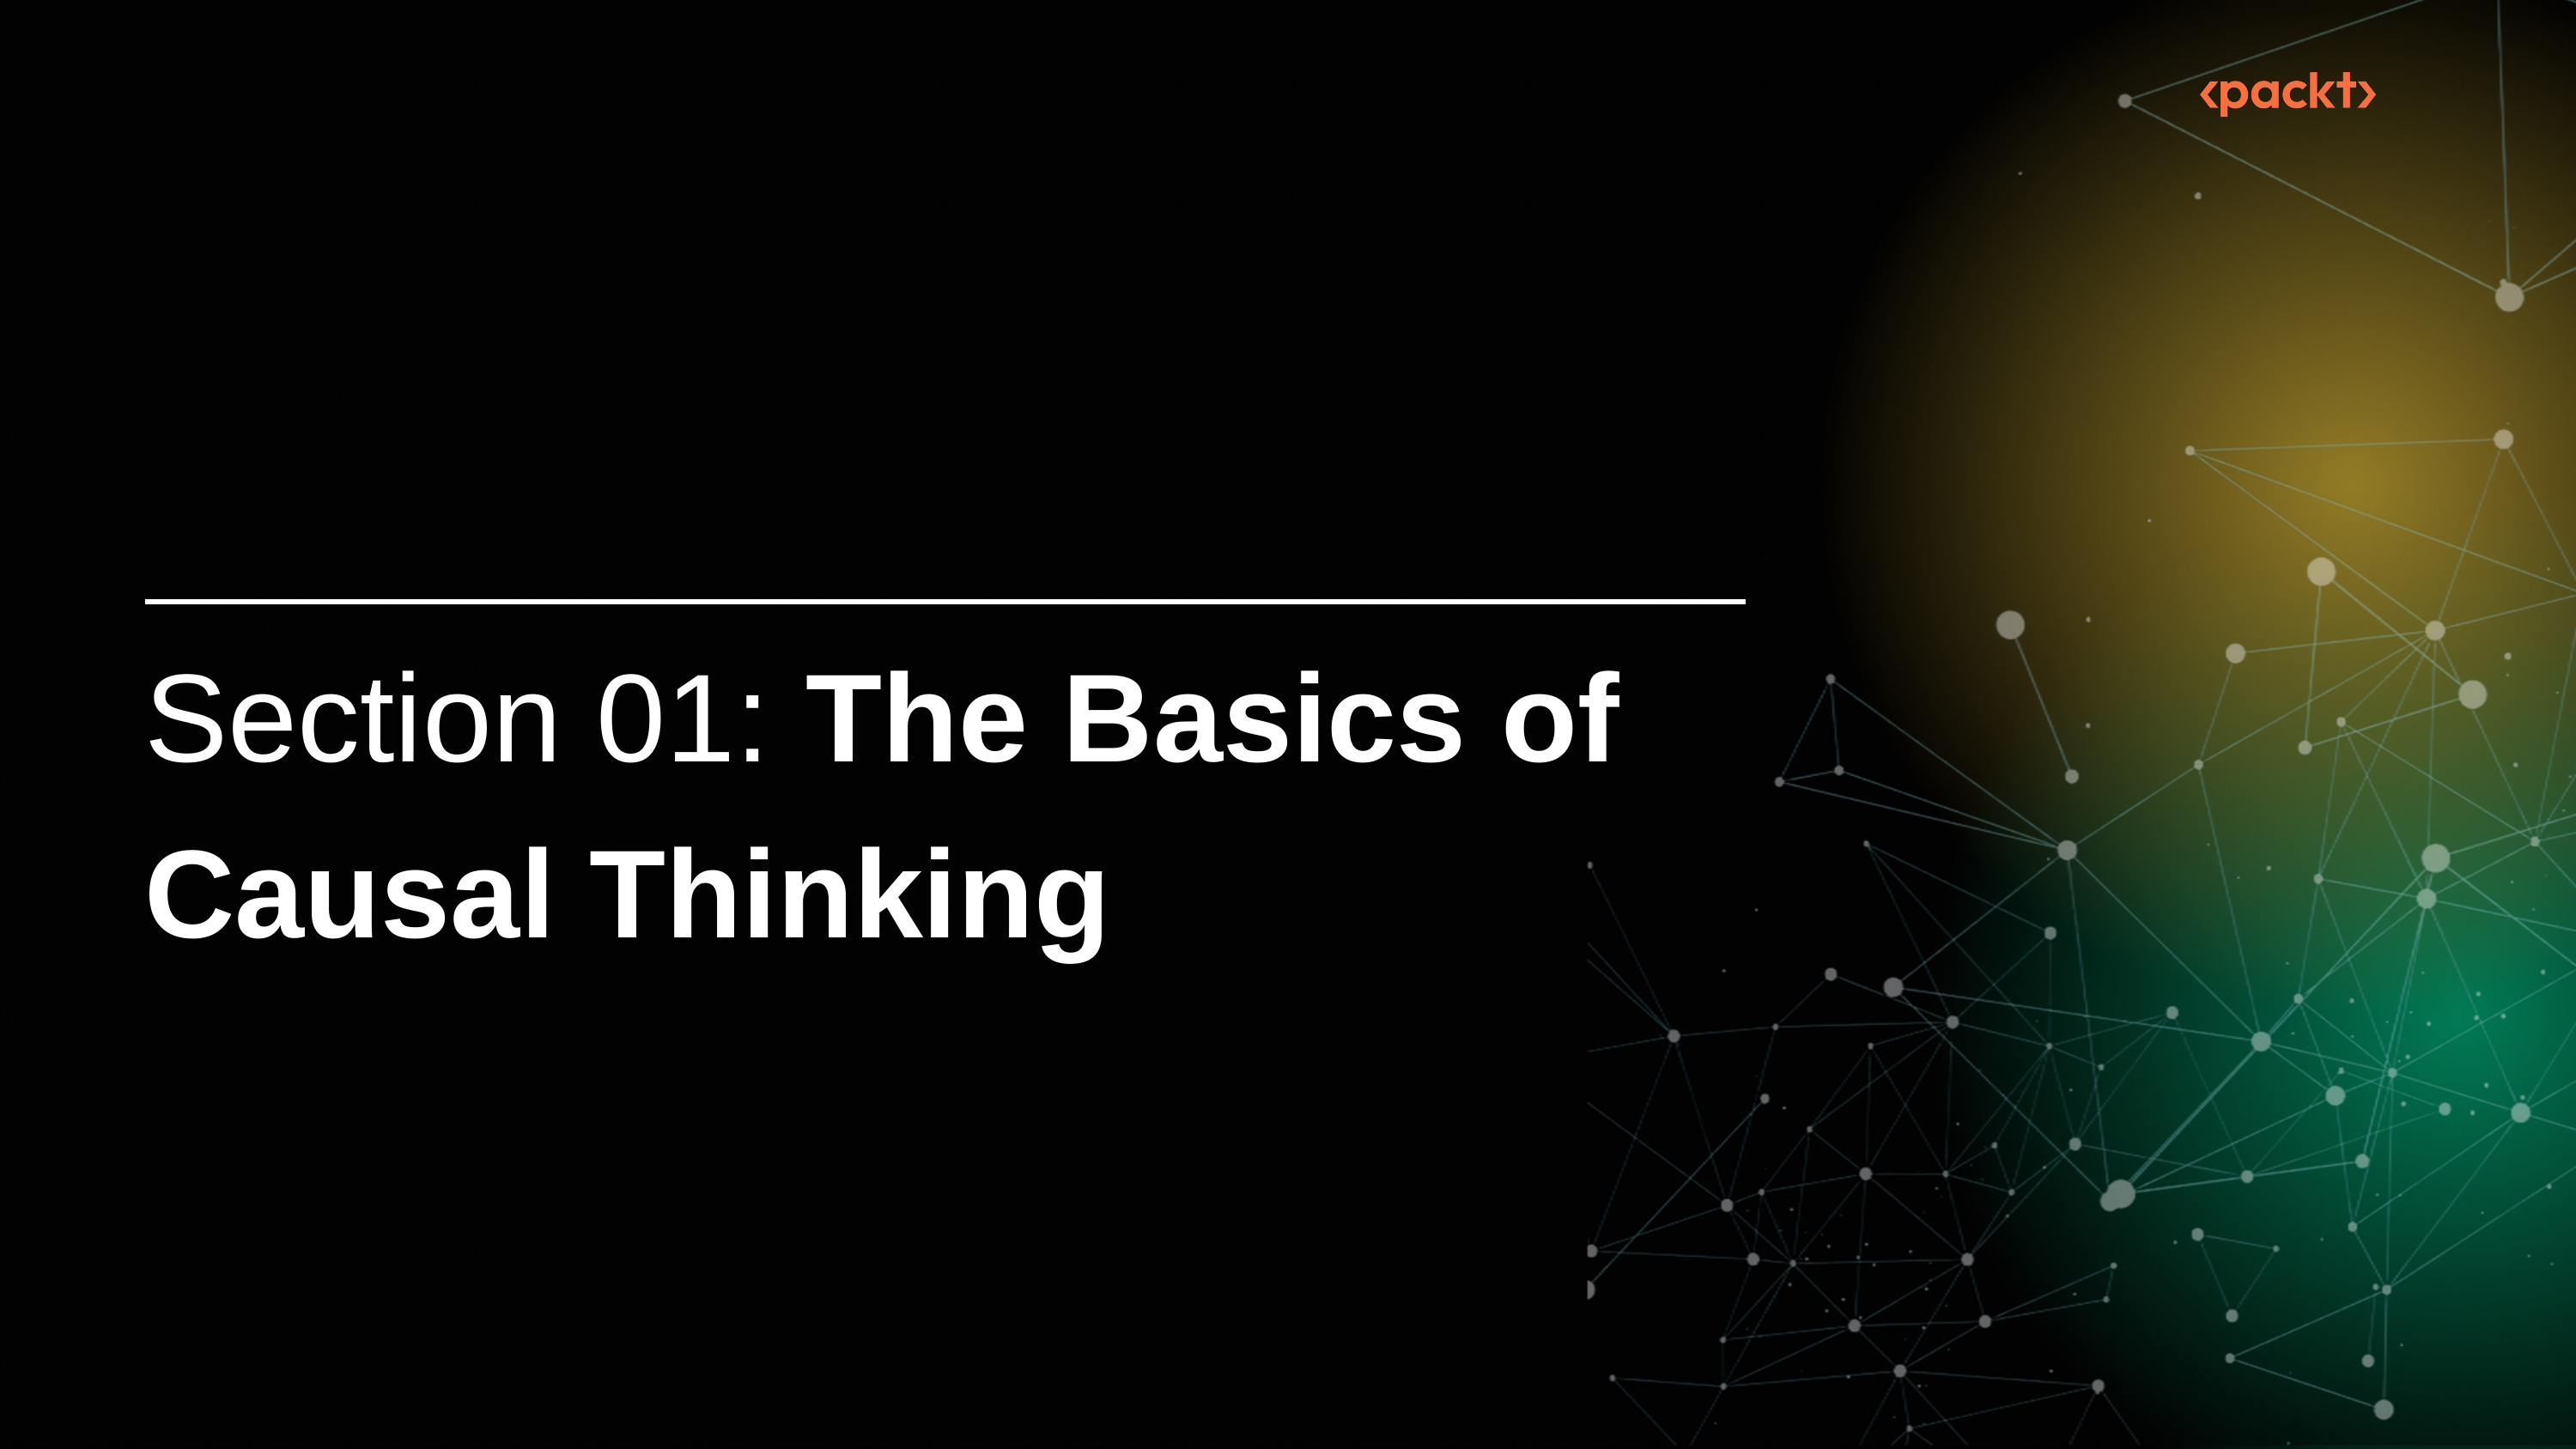

Section 01: The Basics of Causal Thinking